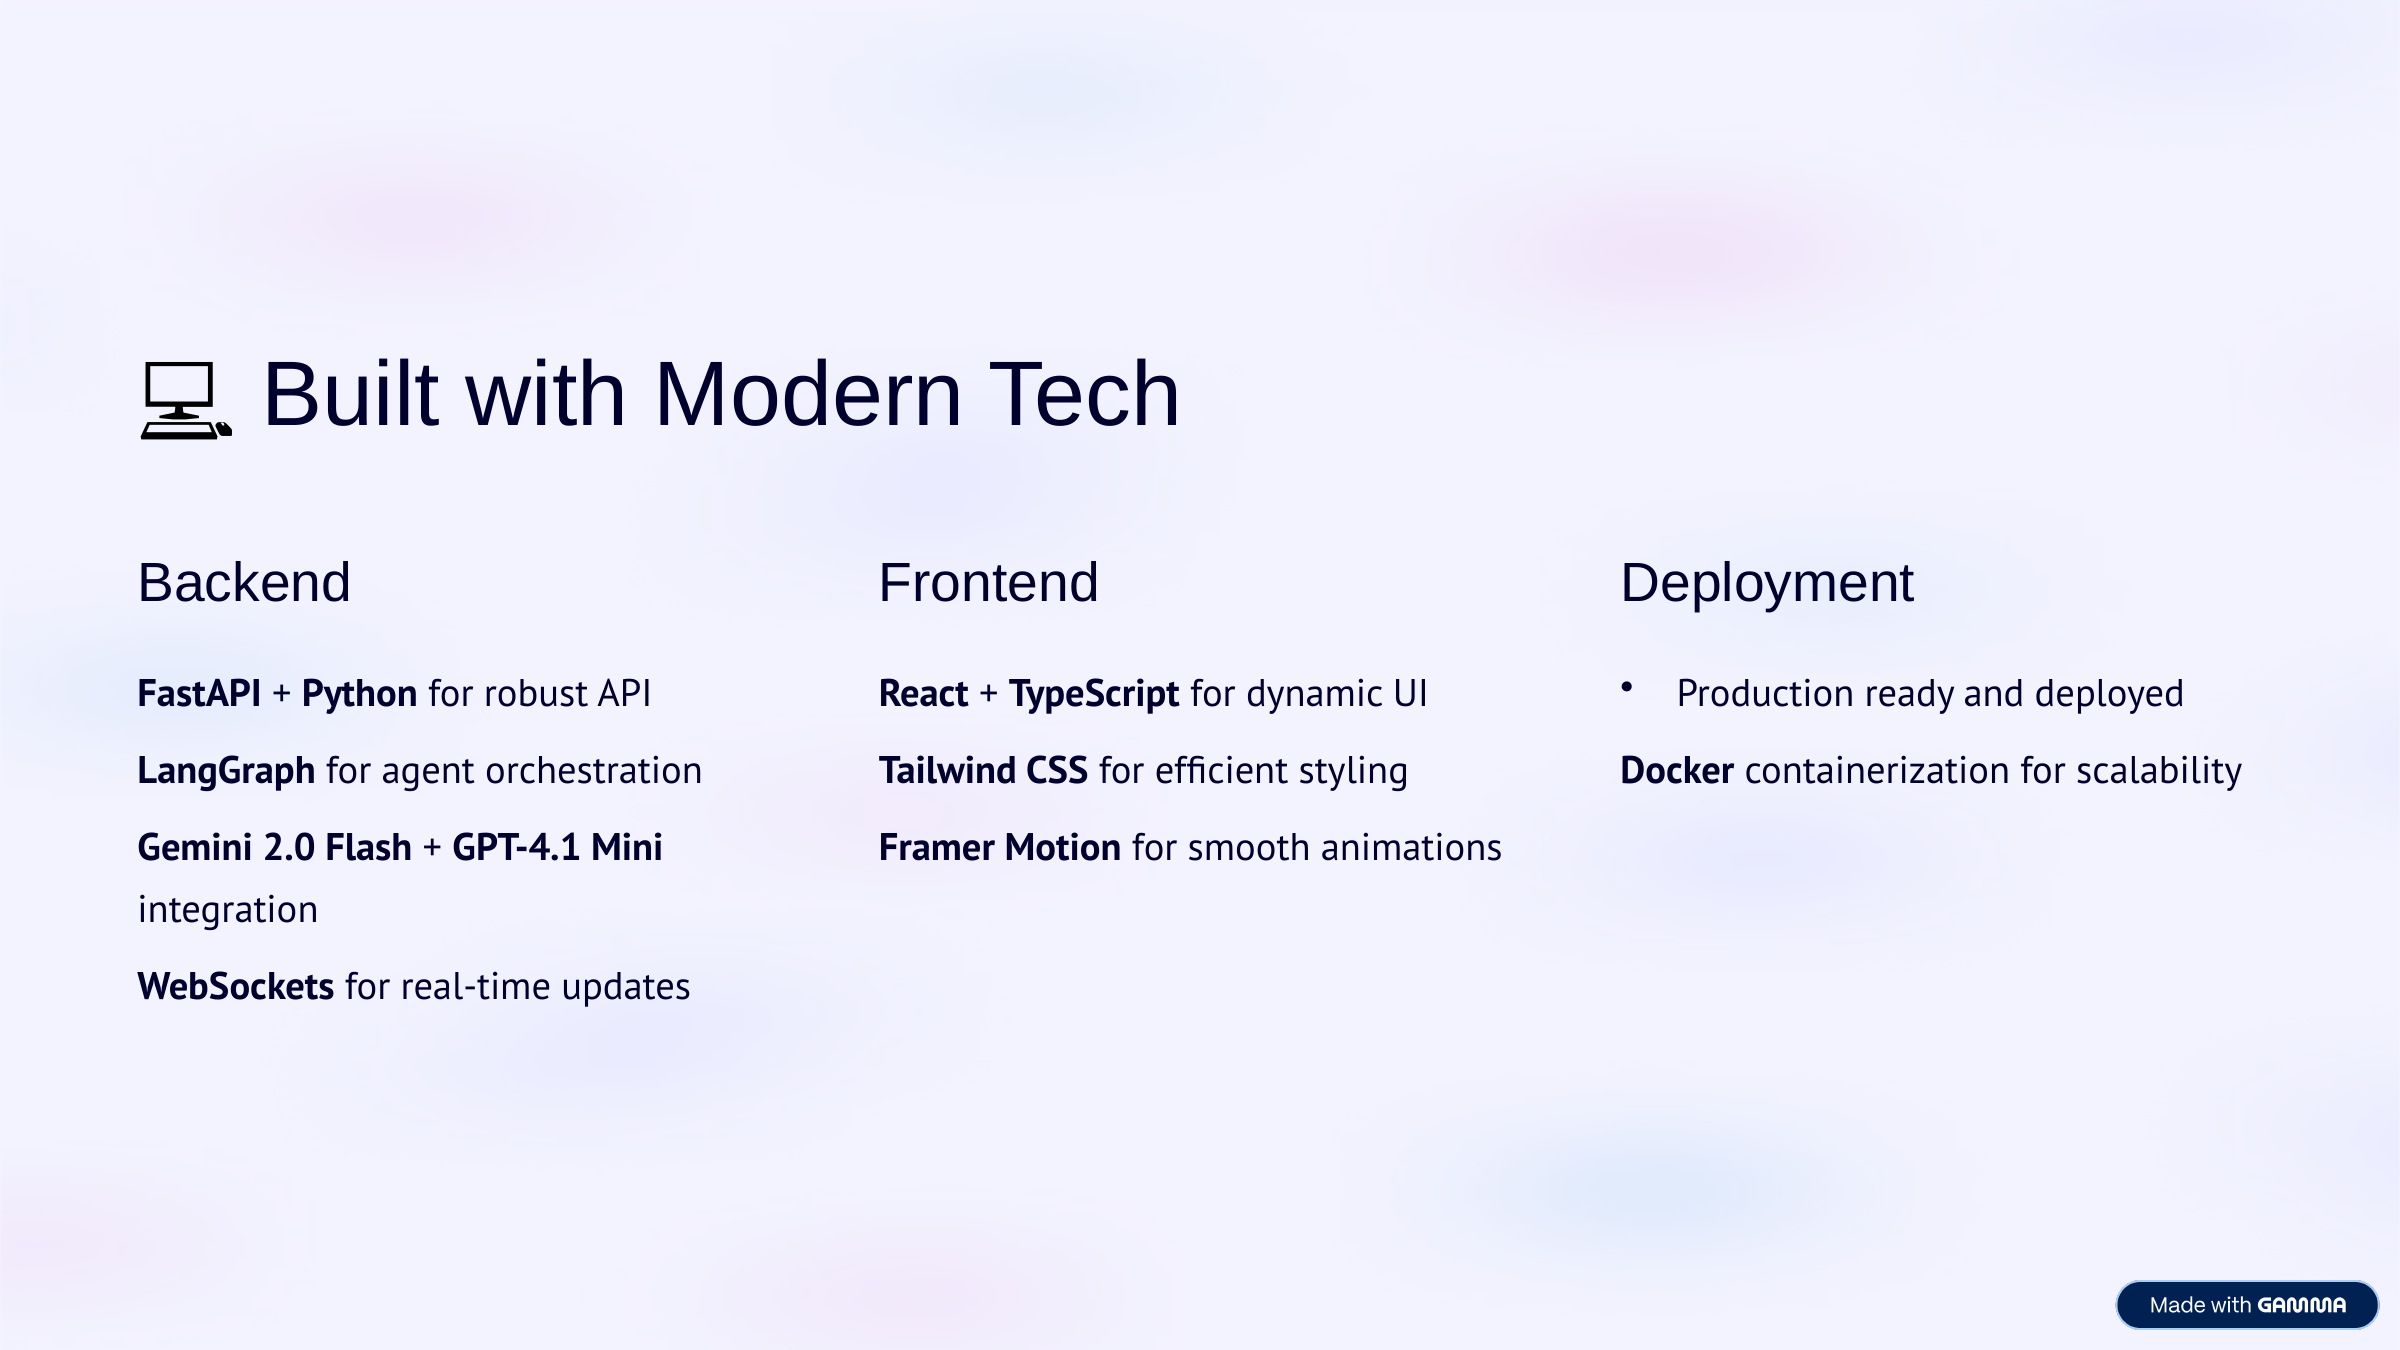

💻 Built with Modern Tech
Backend
Frontend
Deployment
FastAPI + Python for robust API
React + TypeScript for dynamic UI
Production ready and deployed
LangGraph for agent orchestration
Tailwind CSS for efficient styling
Docker containerization for scalability
Gemini 2.0 Flash + GPT-4.1 Mini integration
Framer Motion for smooth animations
WebSockets for real-time updates